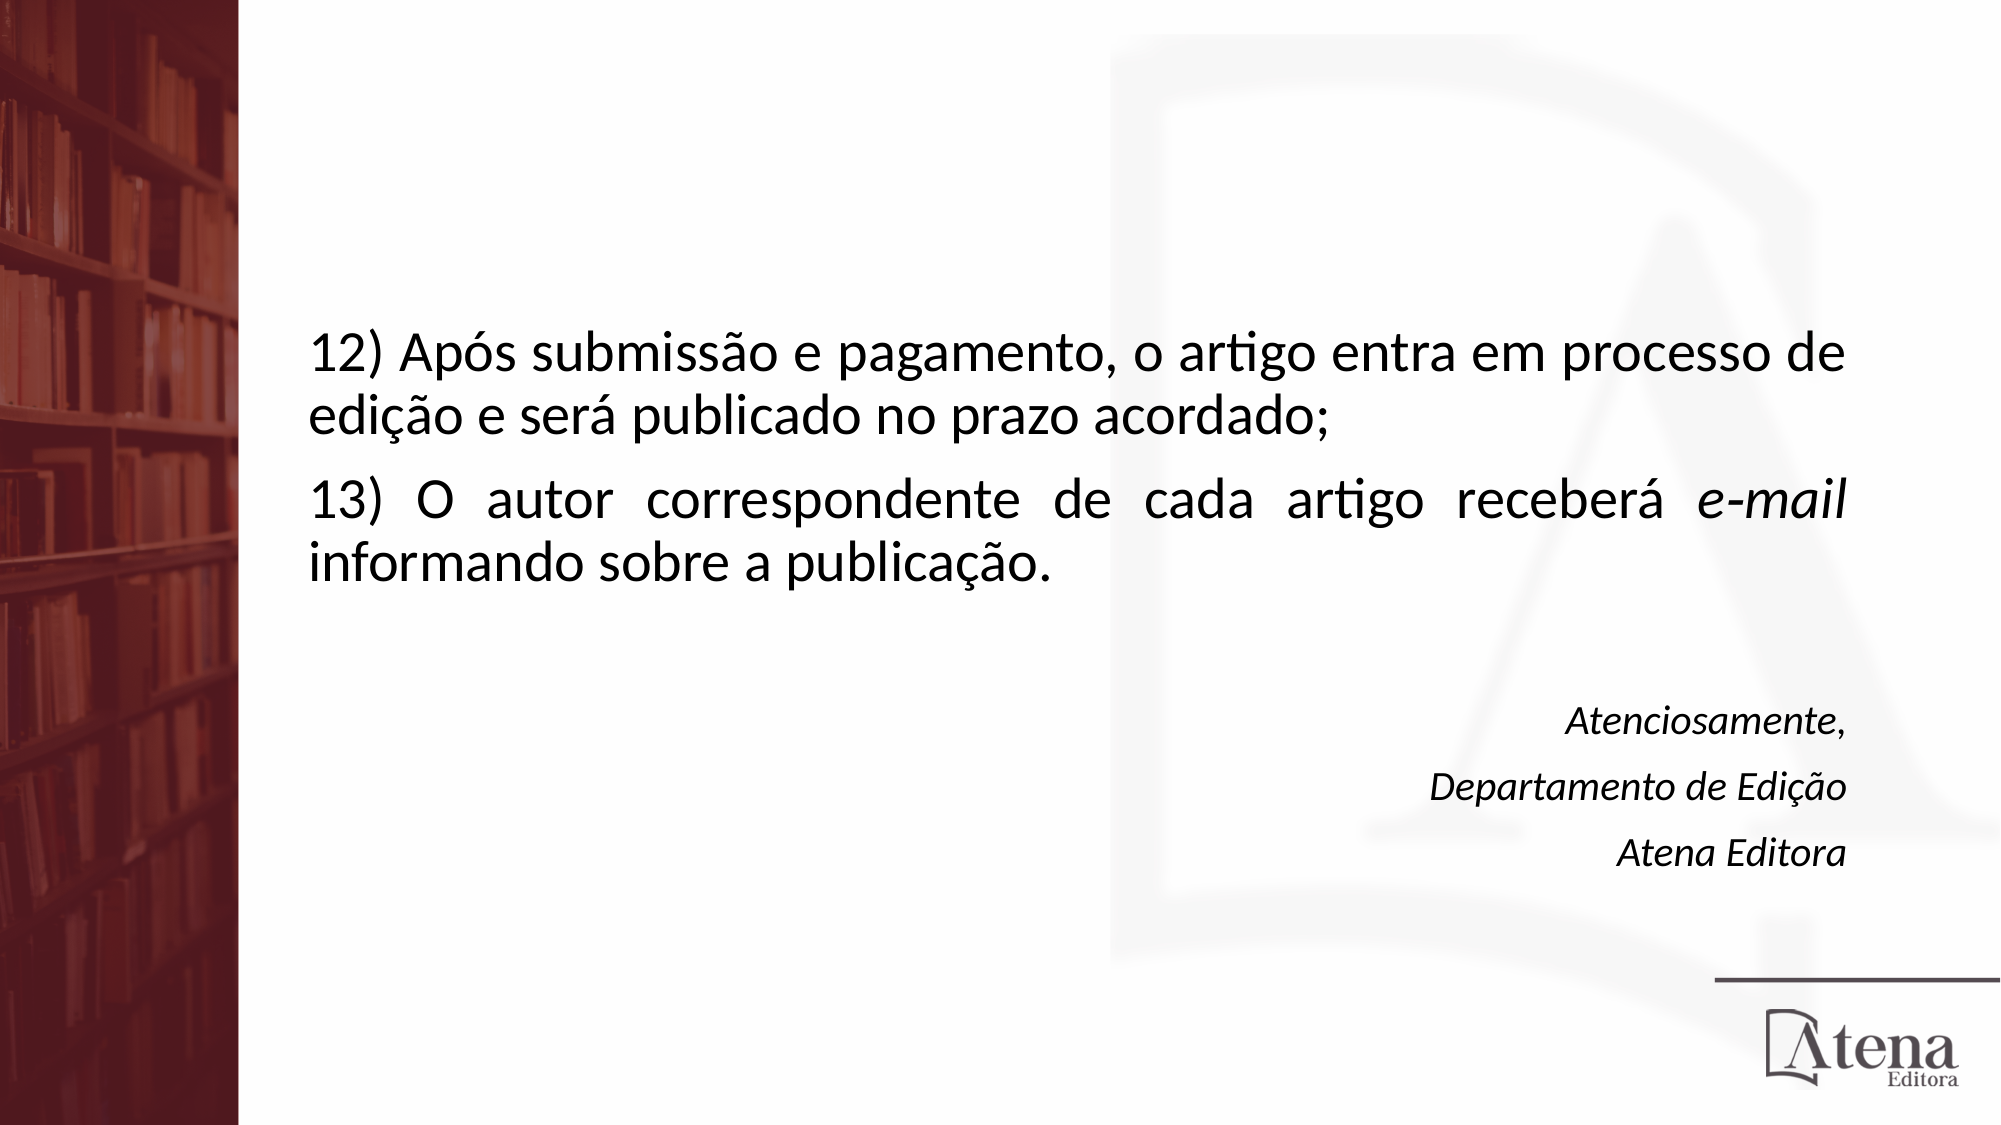

12) Após submissão e pagamento, o artigo entra em processo de edição e será publicado no prazo acordado;
13) O autor correspondente de cada artigo receberá e‐mail informando sobre a publicação.

Atenciosamente,
Departamento de Edição
Atena Editora